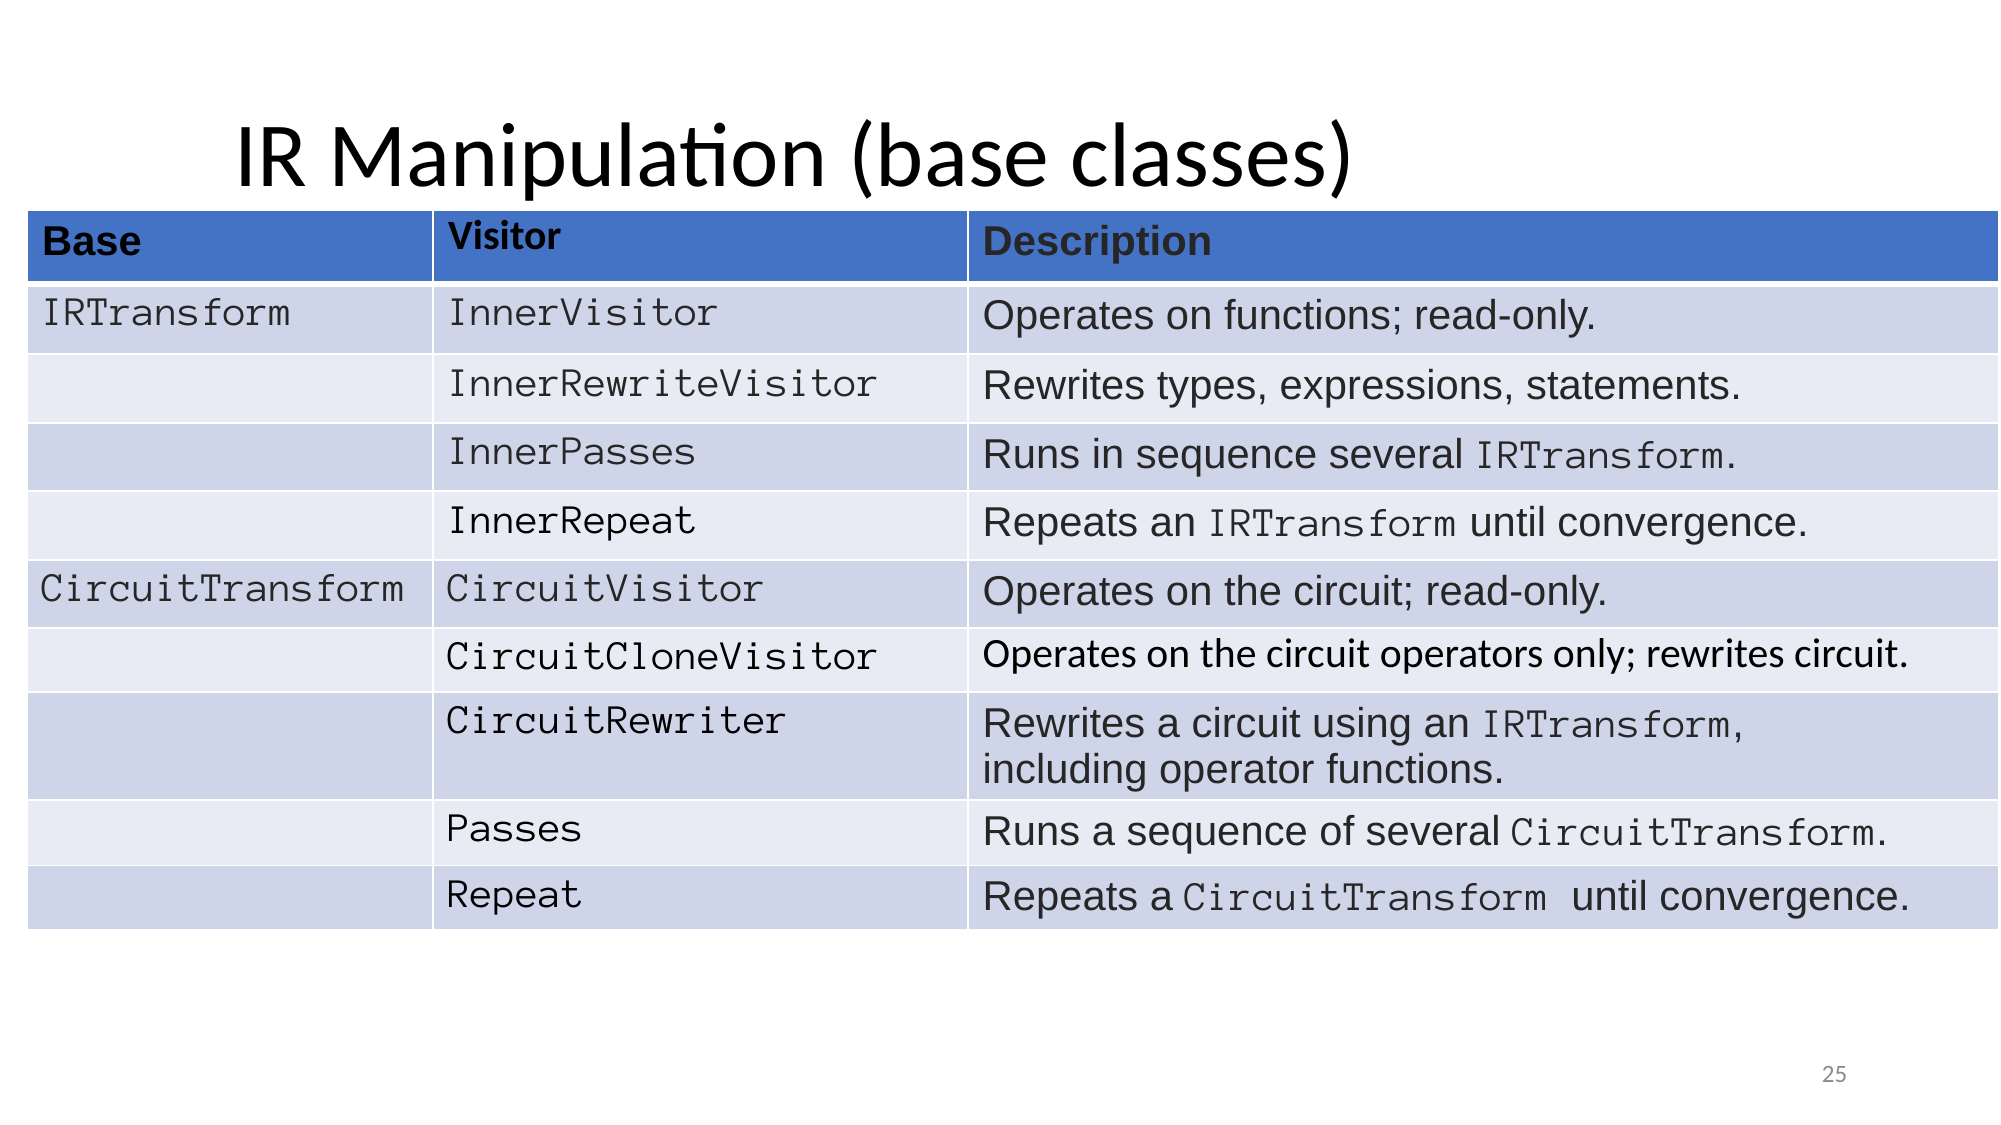

# IR Manipulation (base classes)
| Base | Visitor | Description |
| --- | --- | --- |
| IRTransform | InnerVisitor | Operates on functions; read-only. |
|  | InnerRewriteVisitor | Rewrites types, expressions, statements. |
|  | InnerPasses | Runs in sequence several IRTransform. |
|  | InnerRepeat | Repeats an IRTransform until convergence. |
| CircuitTransform | CircuitVisitor | Operates on the circuit; read-only. |
|  | CircuitCloneVisitor | Operates on the circuit operators only; rewrites circuit. |
|  | CircuitRewriter | Rewrites a circuit using an IRTransform, including operator functions. |
|  | Passes | Runs a sequence of several CircuitTransform. |
|  | Repeat | Repeats a CircuitTransform until convergence. |
25